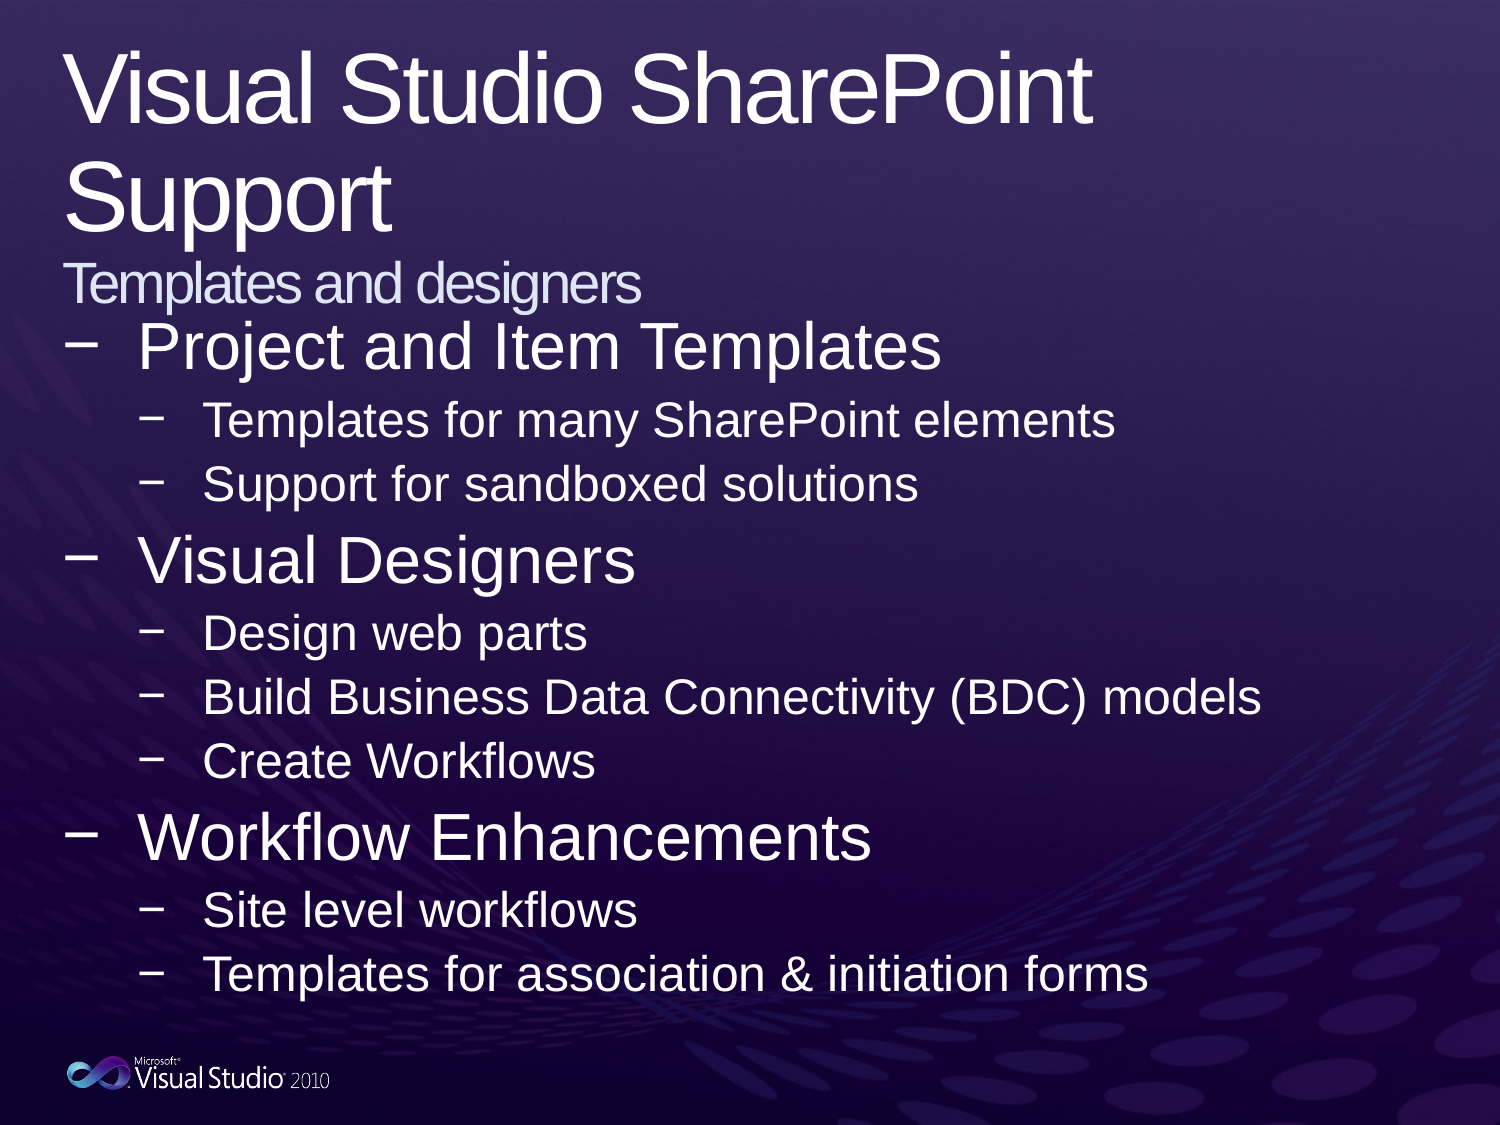

# Visual Studio SharePoint Support Templates and designers
Project and Item Templates
Templates for many SharePoint elements
Support for sandboxed solutions
Visual Designers
Design web parts
Build Business Data Connectivity (BDC) models
Create Workflows
Workflow Enhancements
Site level workflows
Templates for association & initiation forms